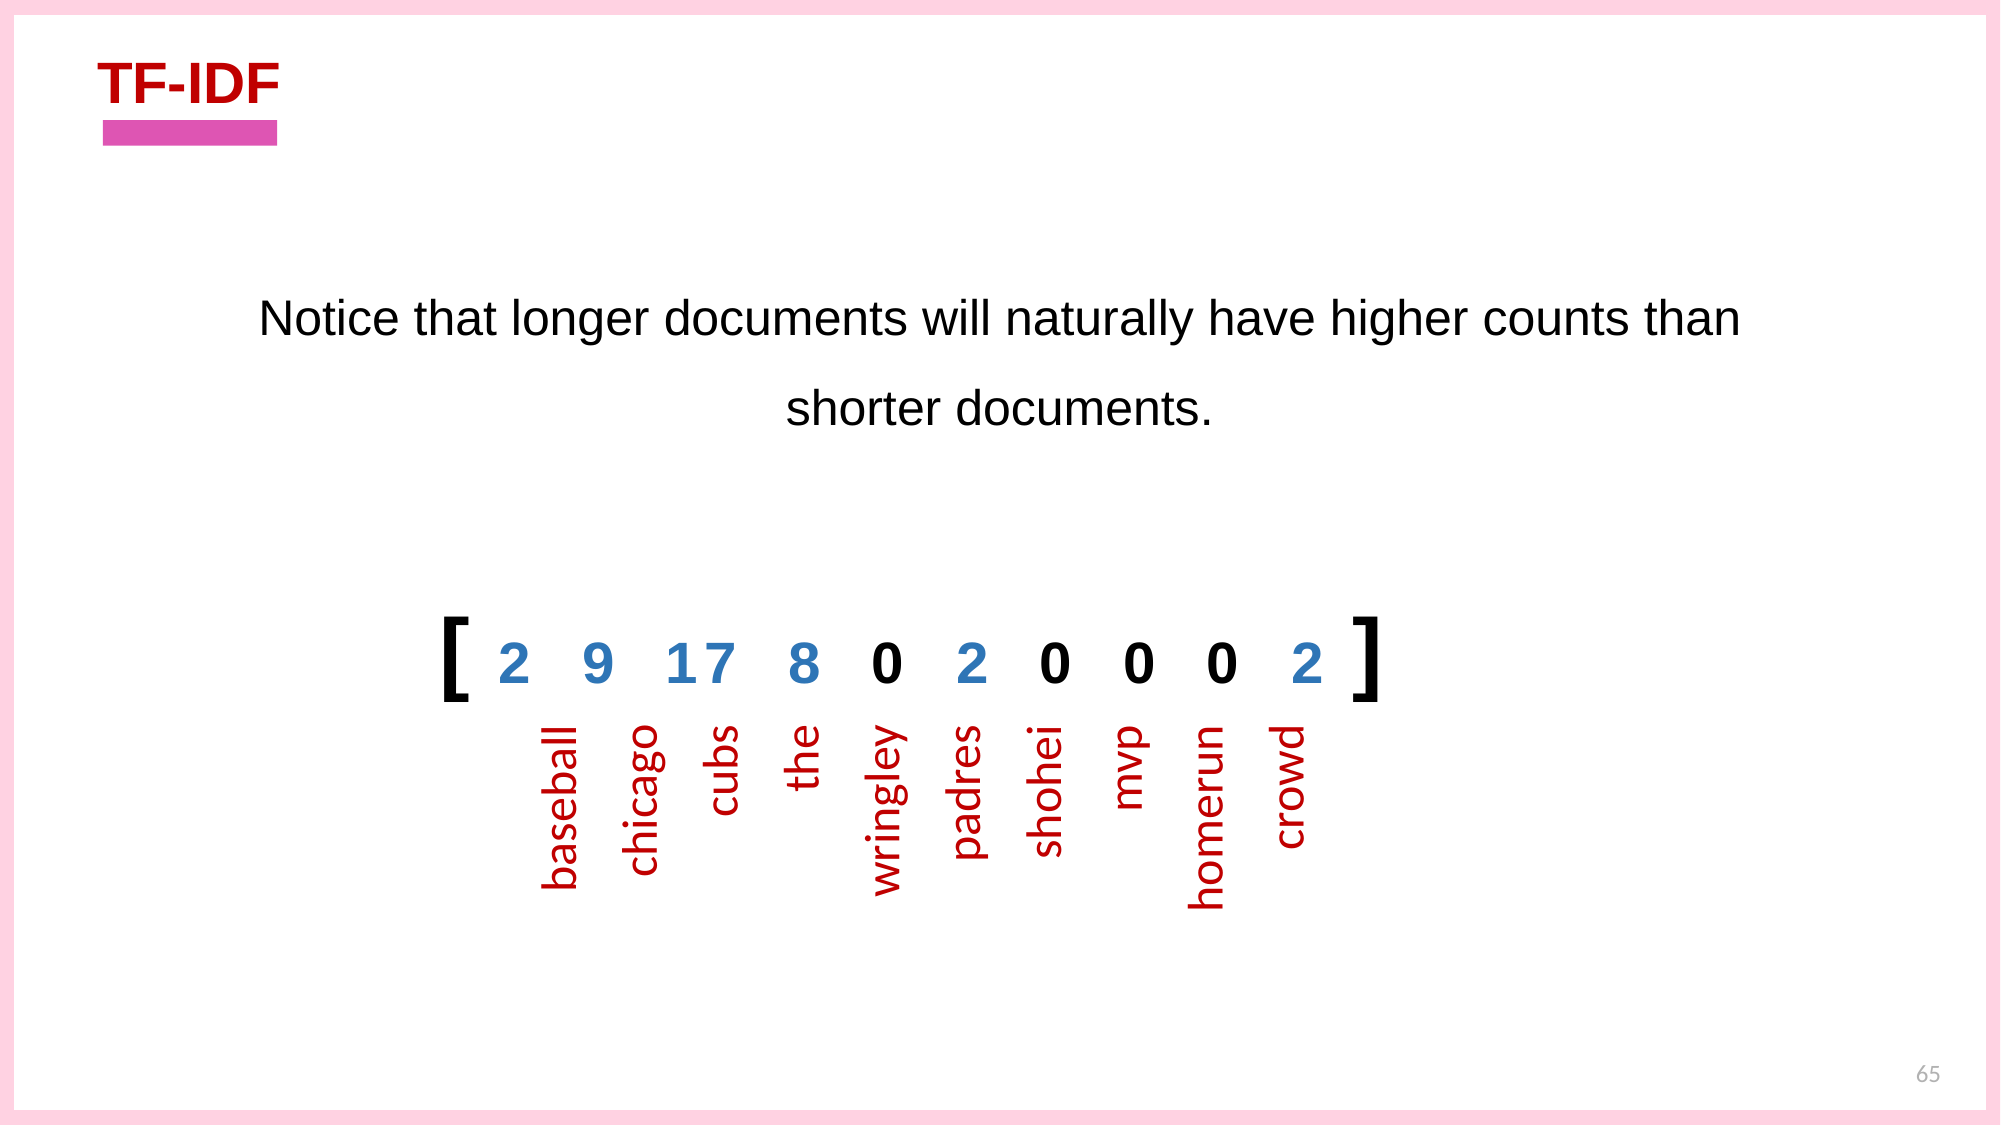

TF-IDF

Notice that longer documents will naturally have higher counts than shorter documents.

baseball
chicago
cubs
the
wringley
padres
shohei
mvp
homerun
crowd

[ 2  9  17  8  0  2  0  0  0  2 ]
65